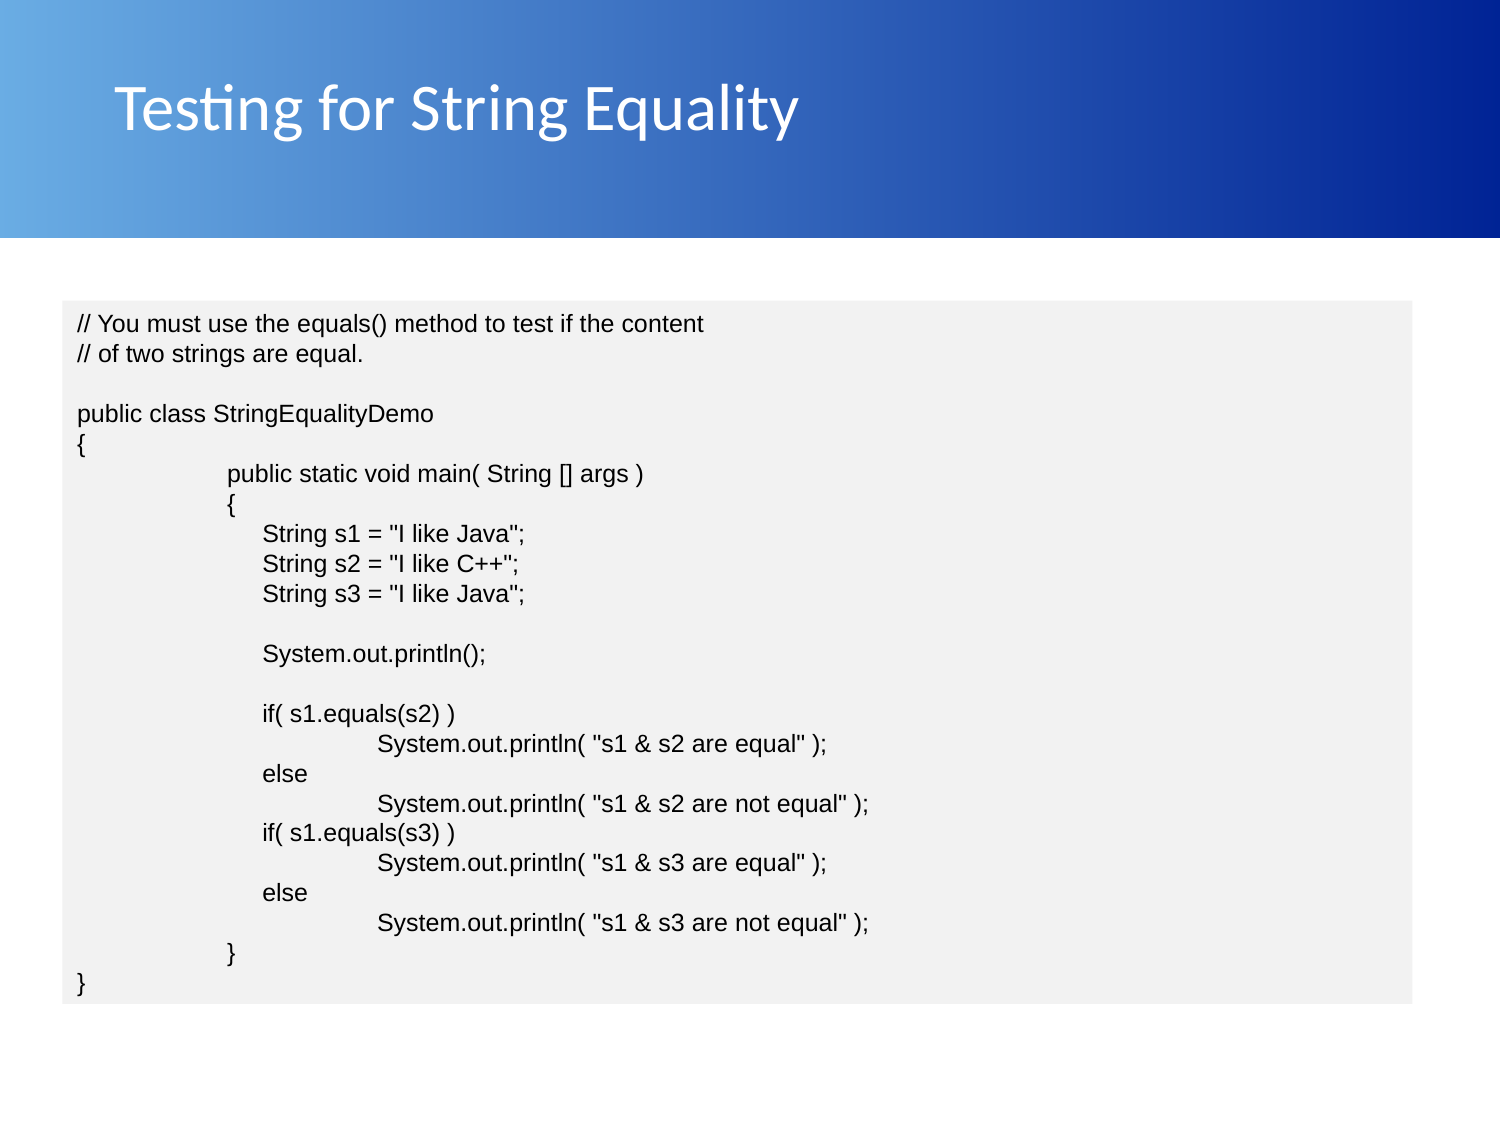

# Testing for String Equality

// You must use the equals() method to test if the content
// of two strings are equal.

public class StringEqualityDemo
{
	public static void main( String [] args )
	{
	     String s1 = "I like Java";
	     String s2 = "I like C++";
	     String s3 = "I like Java";

	     System.out.println();

	     if( s1.equals(s2) )
		System.out.println( "s1 & s2 are equal" );
	     else
		System.out.println( "s1 & s2 are not equal" );
	     if( s1.equals(s3) )
		System.out.println( "s1 & s3 are equal" );
	     else
		System.out.println( "s1 & s3 are not equal" );
	}
}